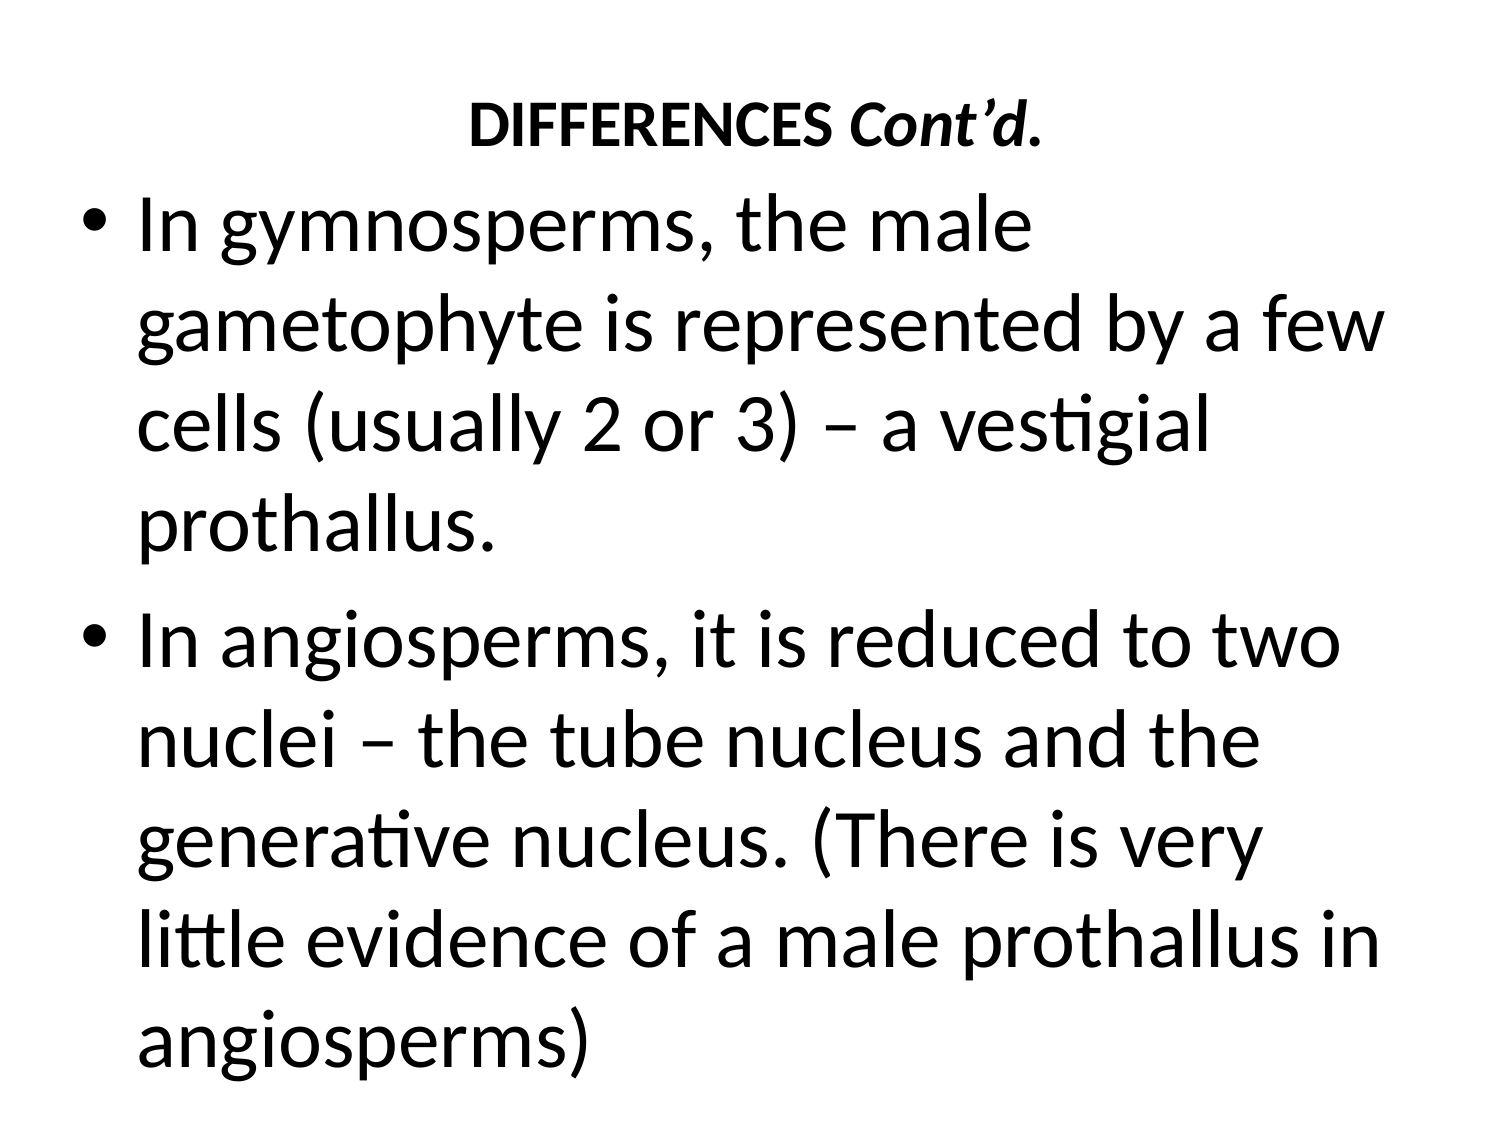

# DIFFERENCES Cont’d.
In gymnosperms, the male gametophyte is represented by a few cells (usually 2 or 3) – a vestigial prothallus.
In angiosperms, it is reduced to two nuclei – the tube nucleus and the generative nucleus. (There is very little evidence of a male prothallus in angiosperms)